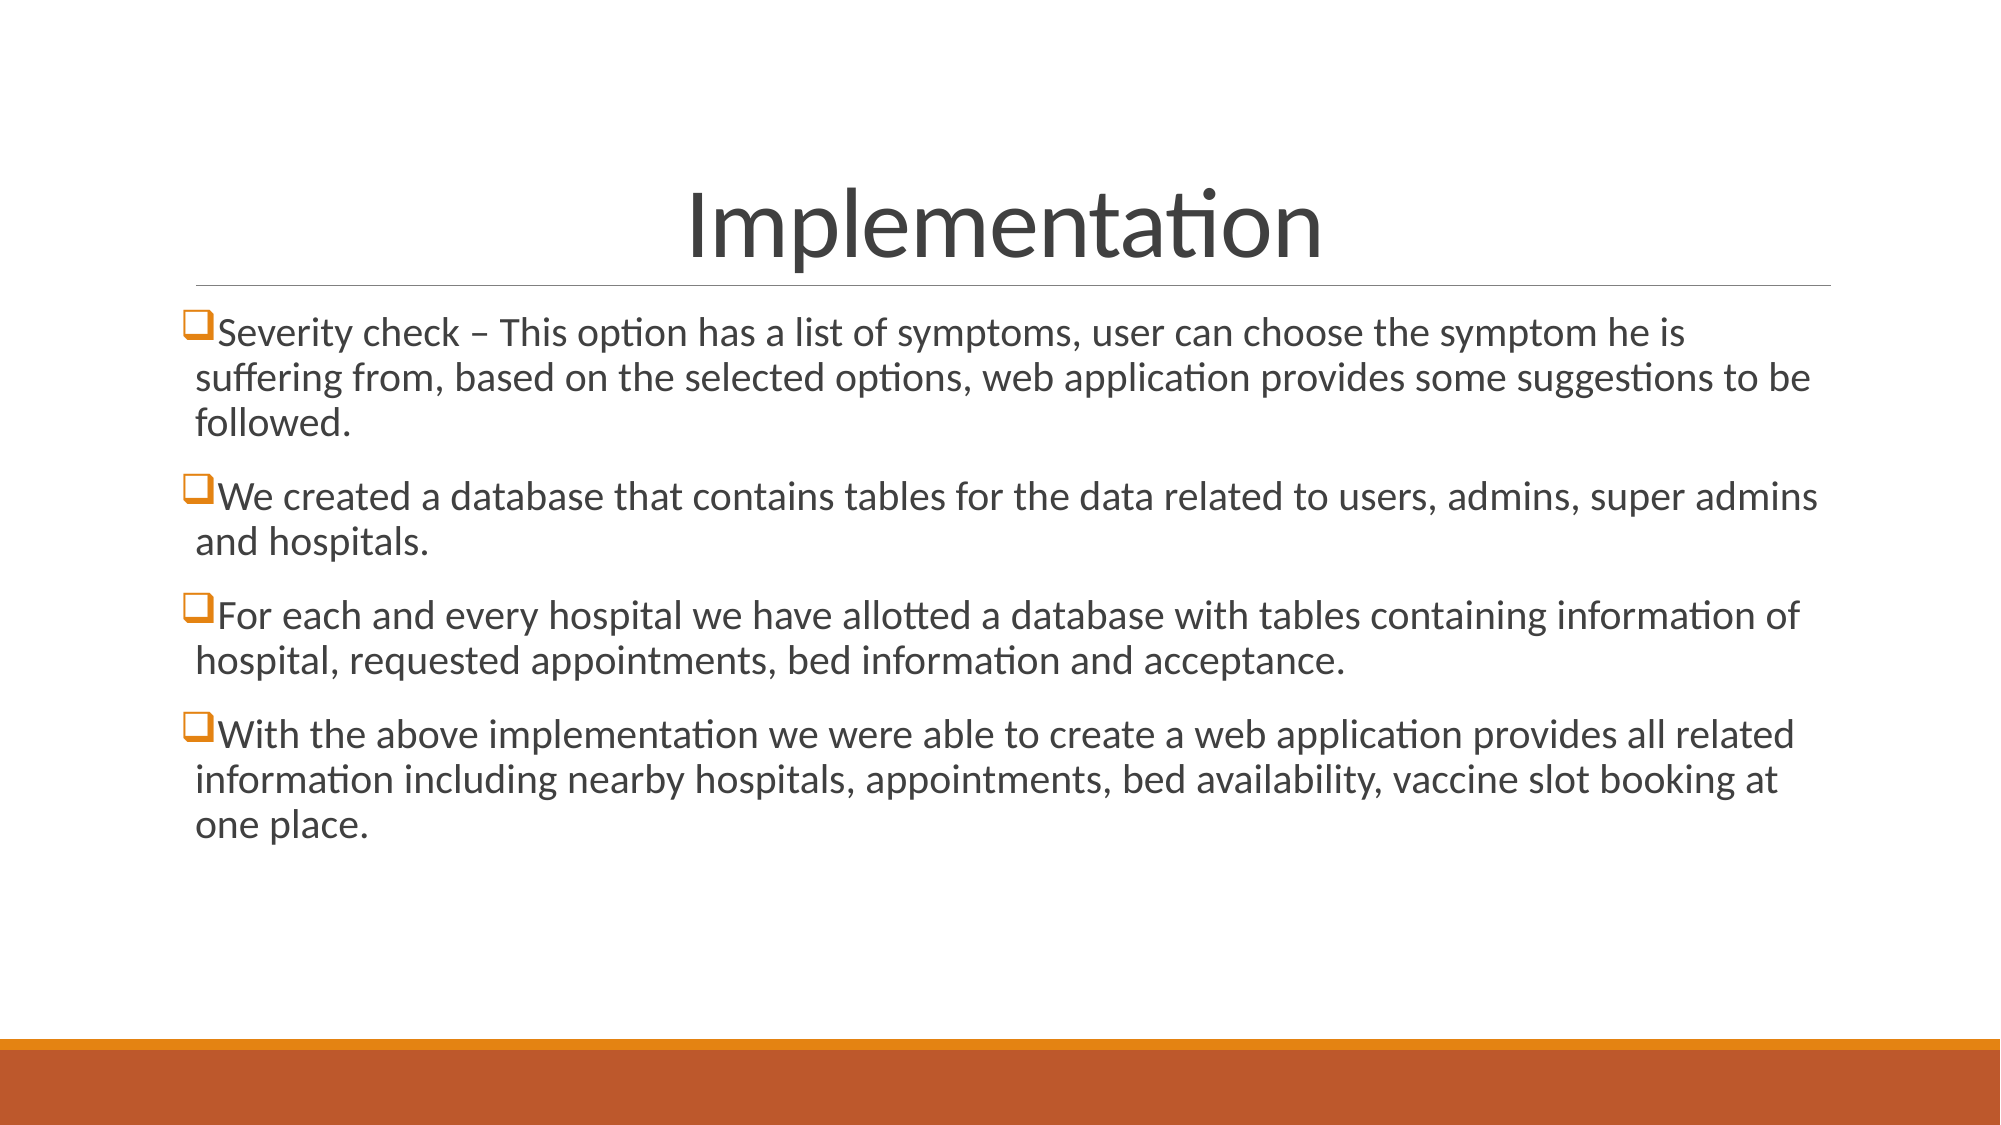

# Implementation
Severity check – This option has a list of symptoms, user can choose the symptom he is suffering from, based on the selected options, web application provides some suggestions to be followed.
We created a database that contains tables for the data related to users, admins, super admins and hospitals.
For each and every hospital we have allotted a database with tables containing information of hospital, requested appointments, bed information and acceptance.
With the above implementation we were able to create a web application provides all related information including nearby hospitals, appointments, bed availability, vaccine slot booking at one place.